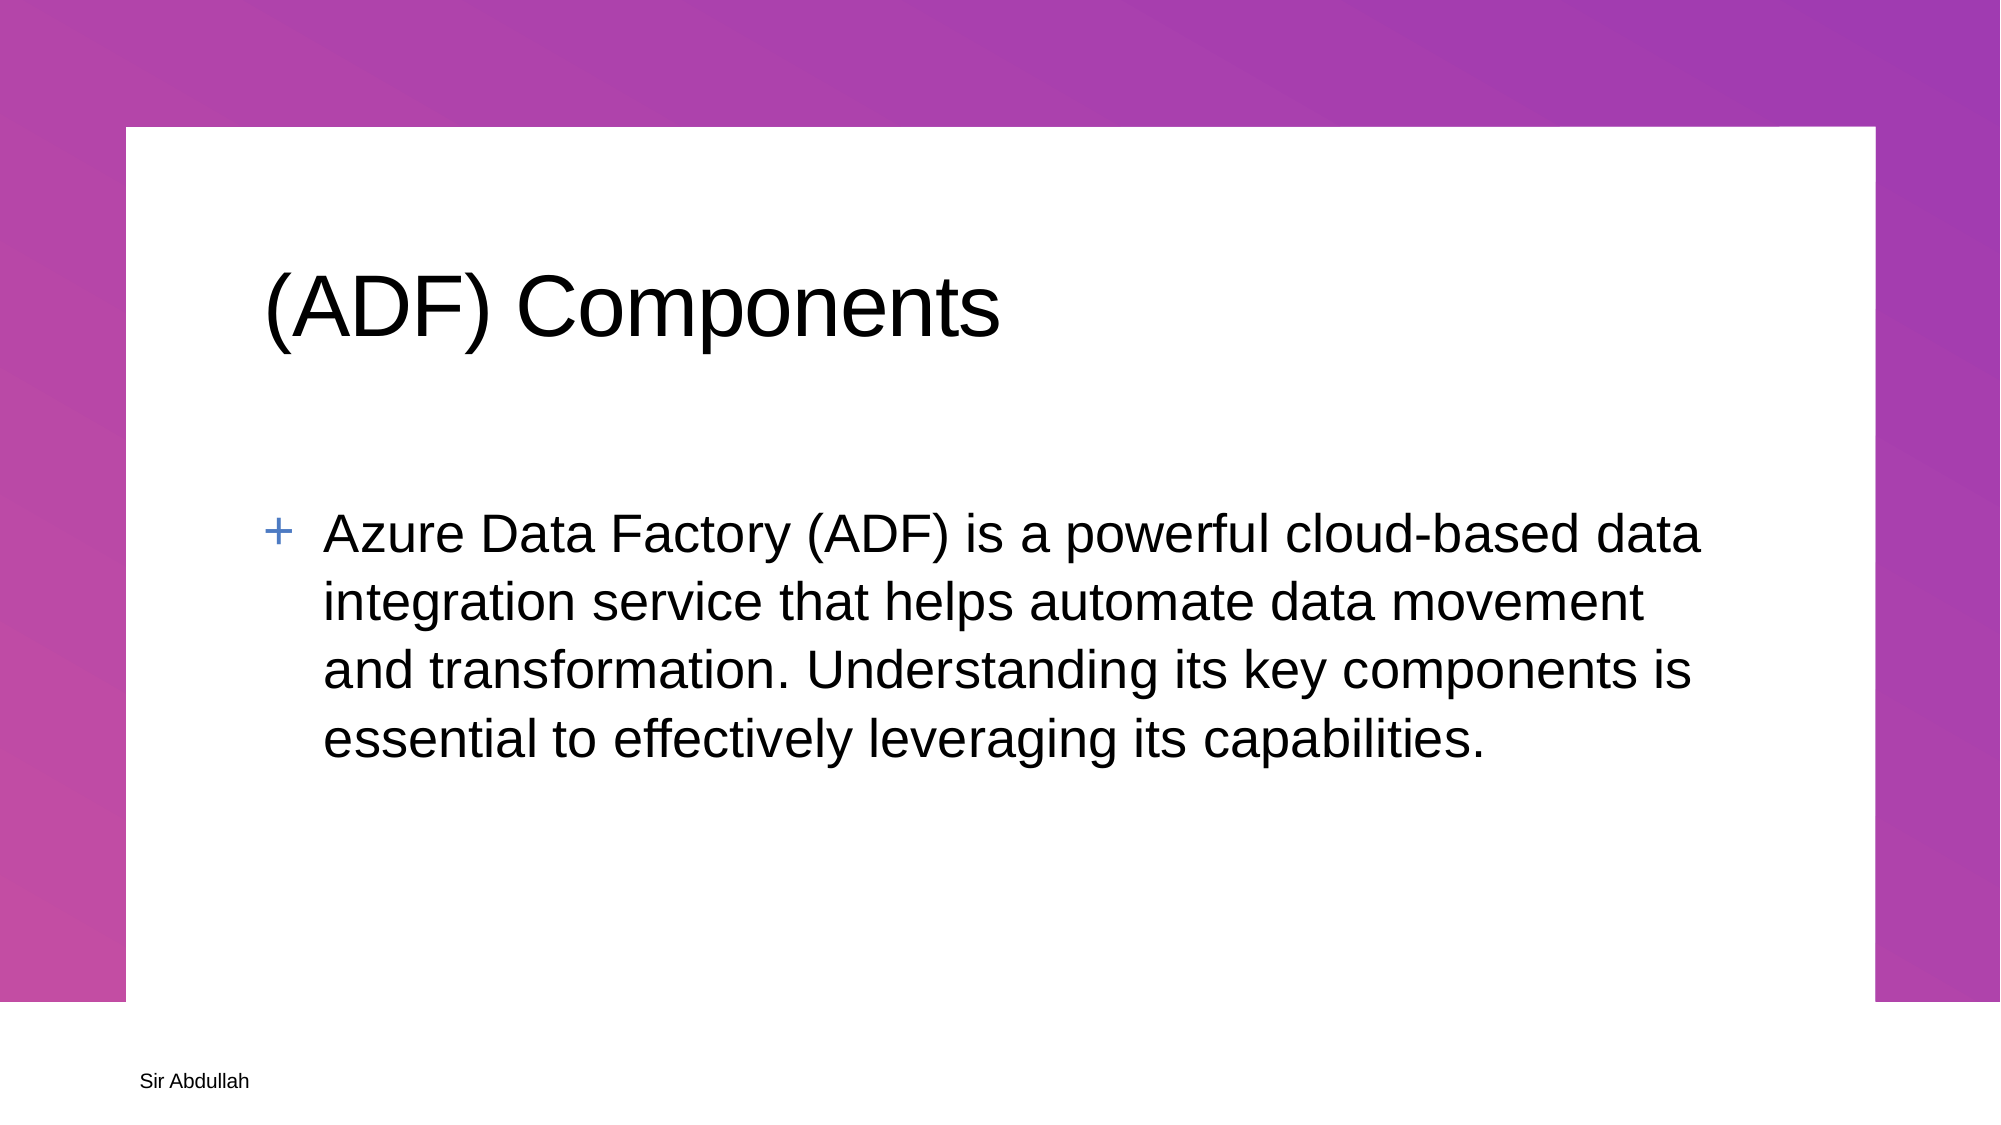

# (ADF) Components
Azure Data Factory (ADF) is a powerful cloud-based data integration service that helps automate data movement and transformation. Understanding its key components is essential to effectively leveraging its capabilities.
Sir Abdullah